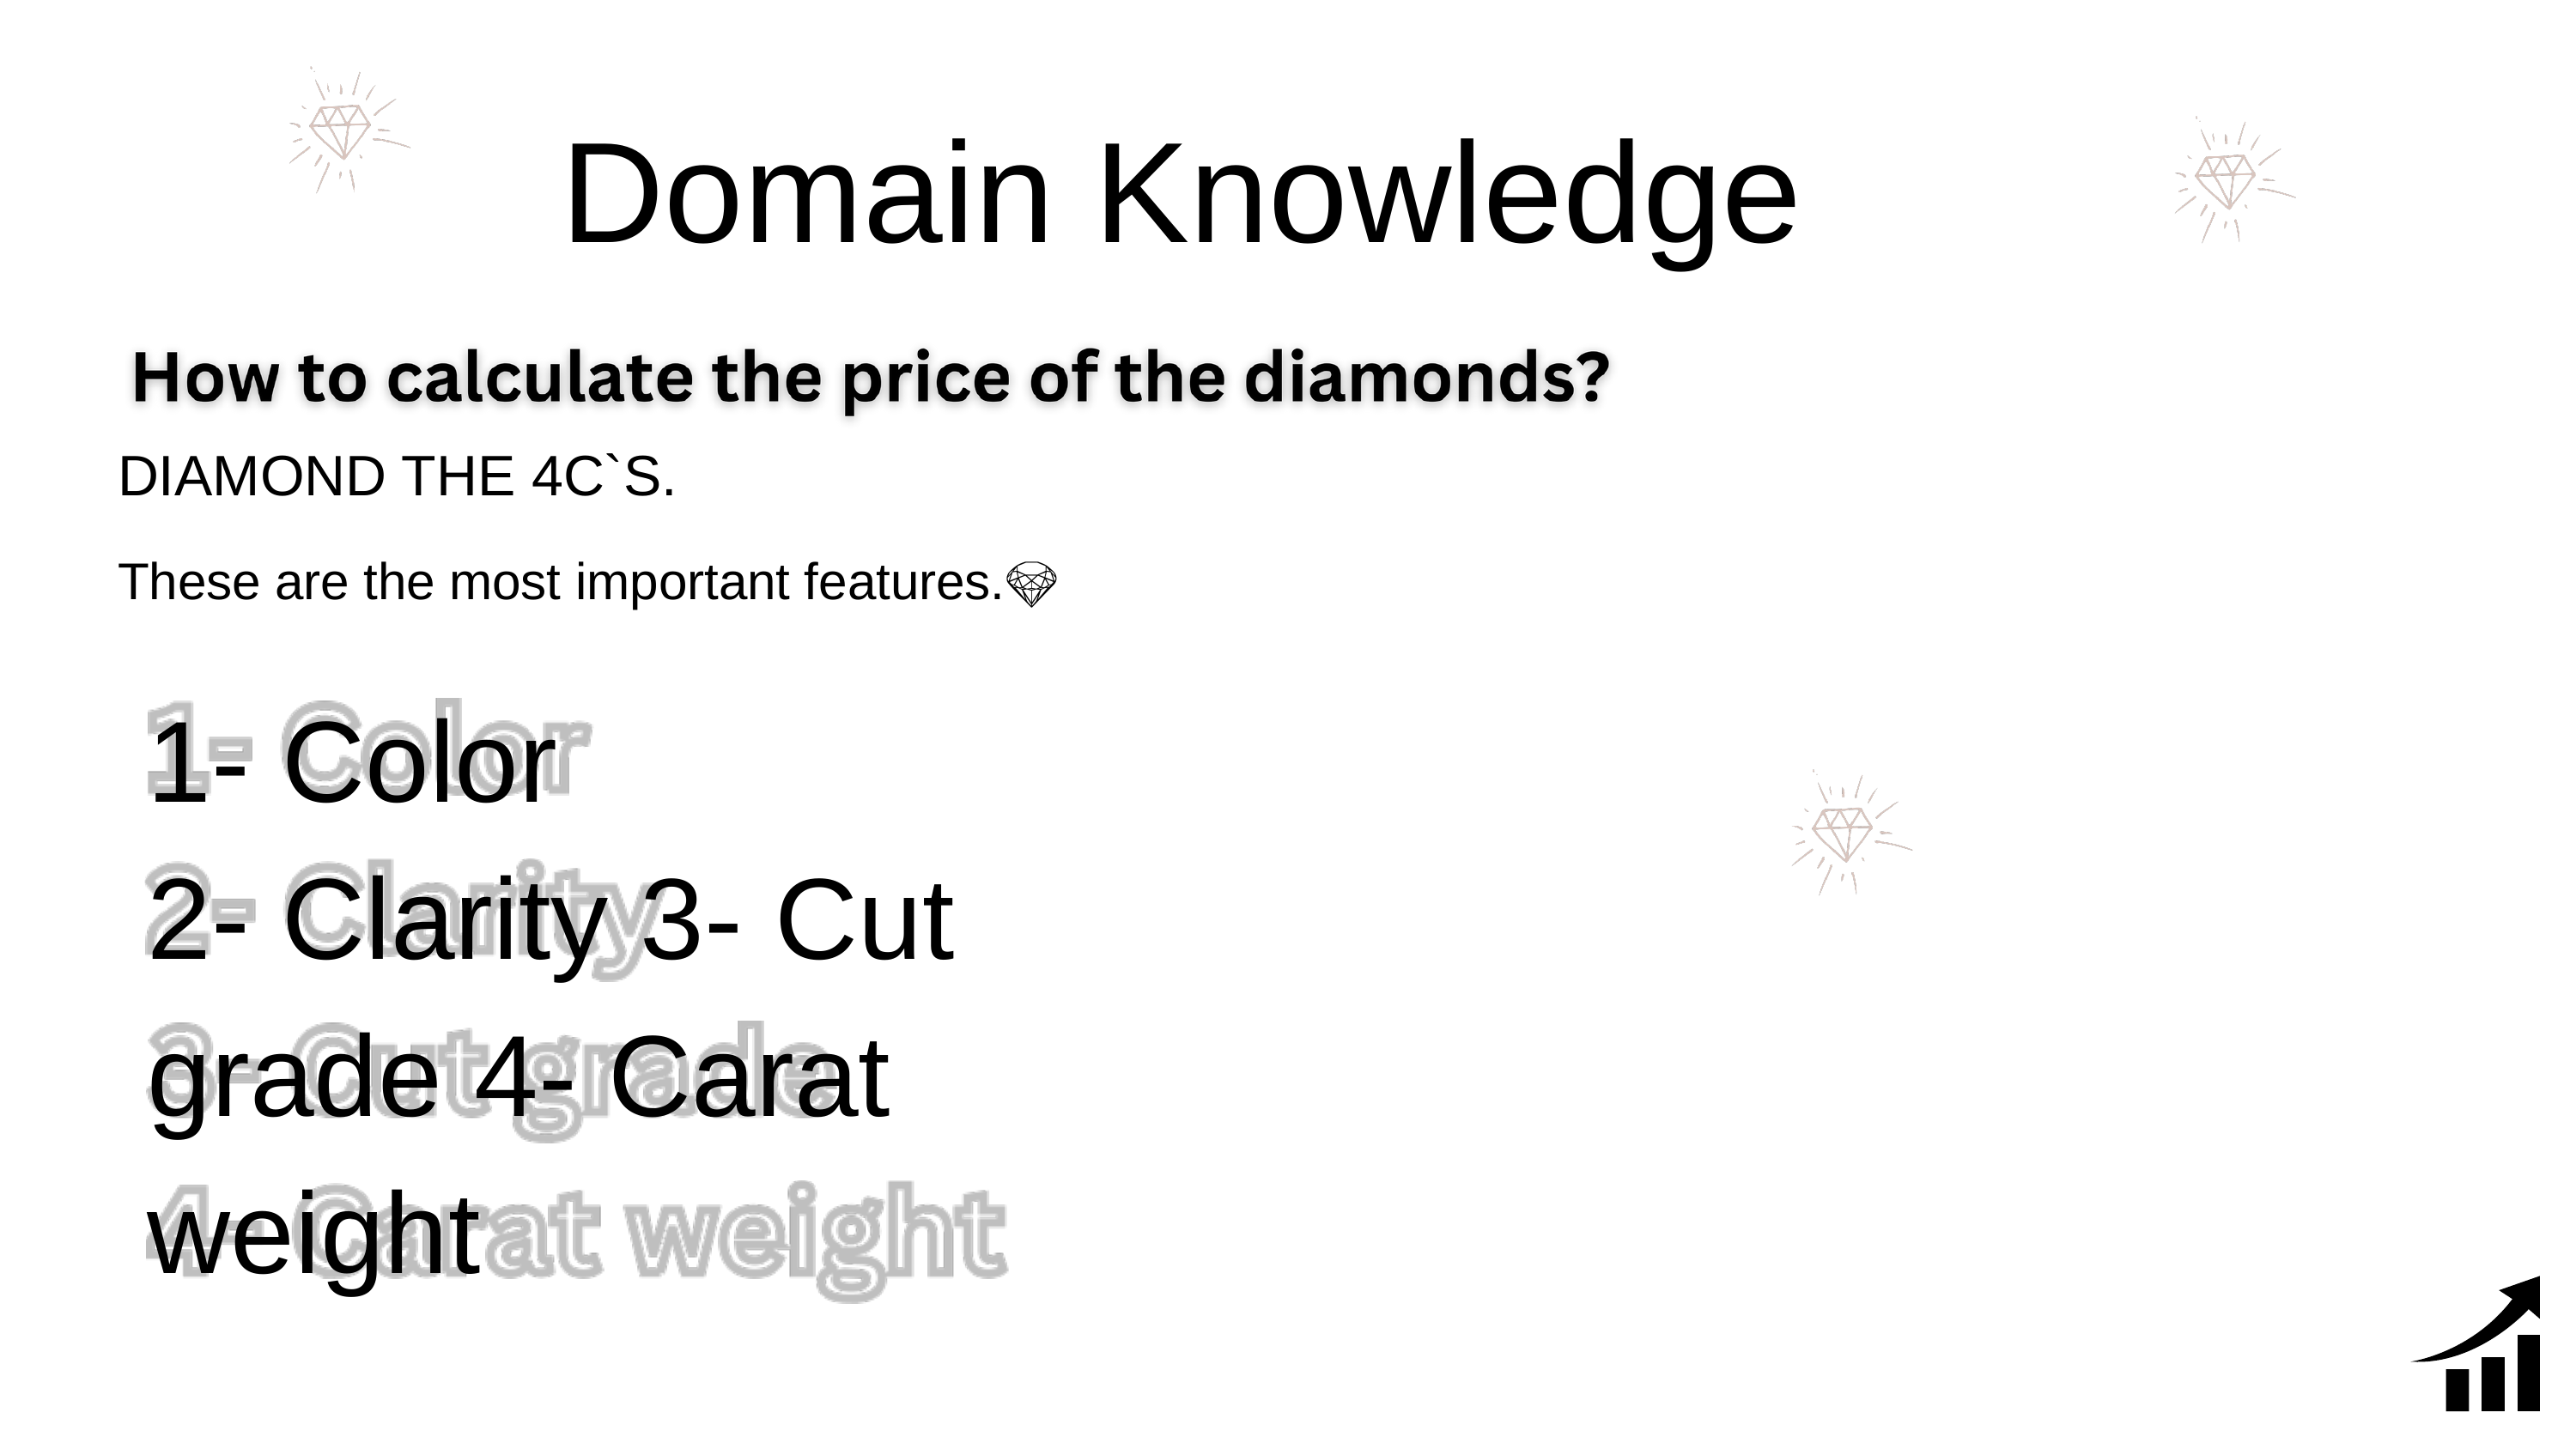

Domain Knowledge

DIAMOND THE 4C`S.
These are the most important features.💎
1- Color
2- Clarity 3- Cut grade 4- Carat weight